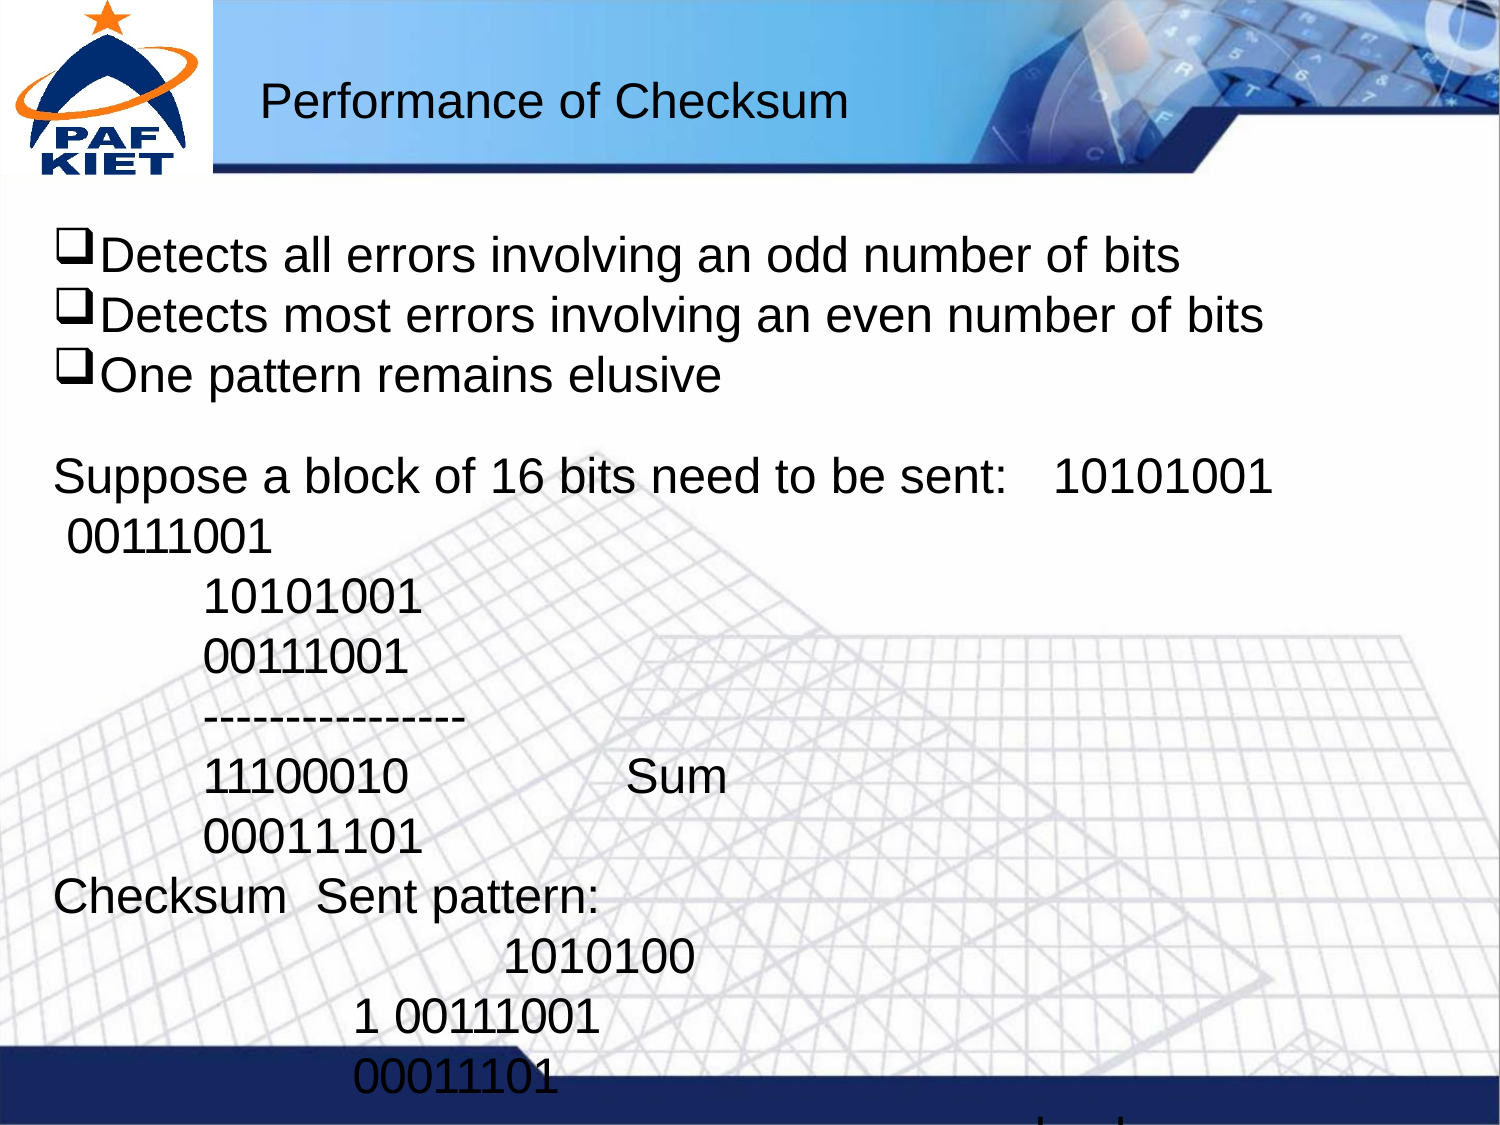

Performance of Checksum

Detects all errors involving an odd number of bits
Detects most errors involving an even number of bits
One pattern remains elusive
Suppose a block of 16 bits need to be sent:  00111001
10101001
00111001
----------------
10101001
11100010	Sum
00011101	Checksum  Sent pattern:
10101001 00111001 00011101
checksum